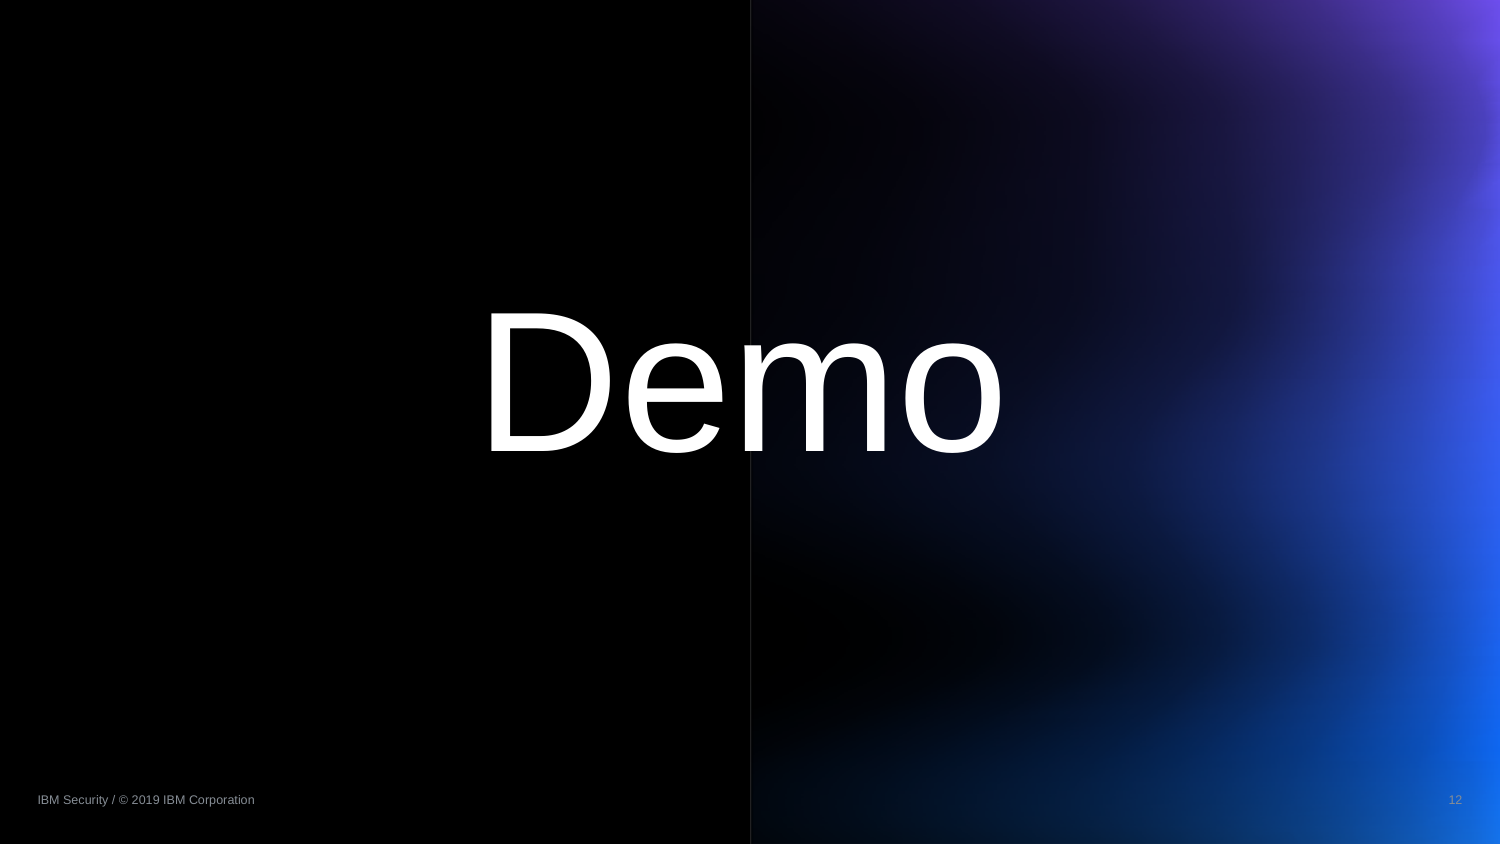

# Demo
12
IBM Security / © 2019 IBM Corporation